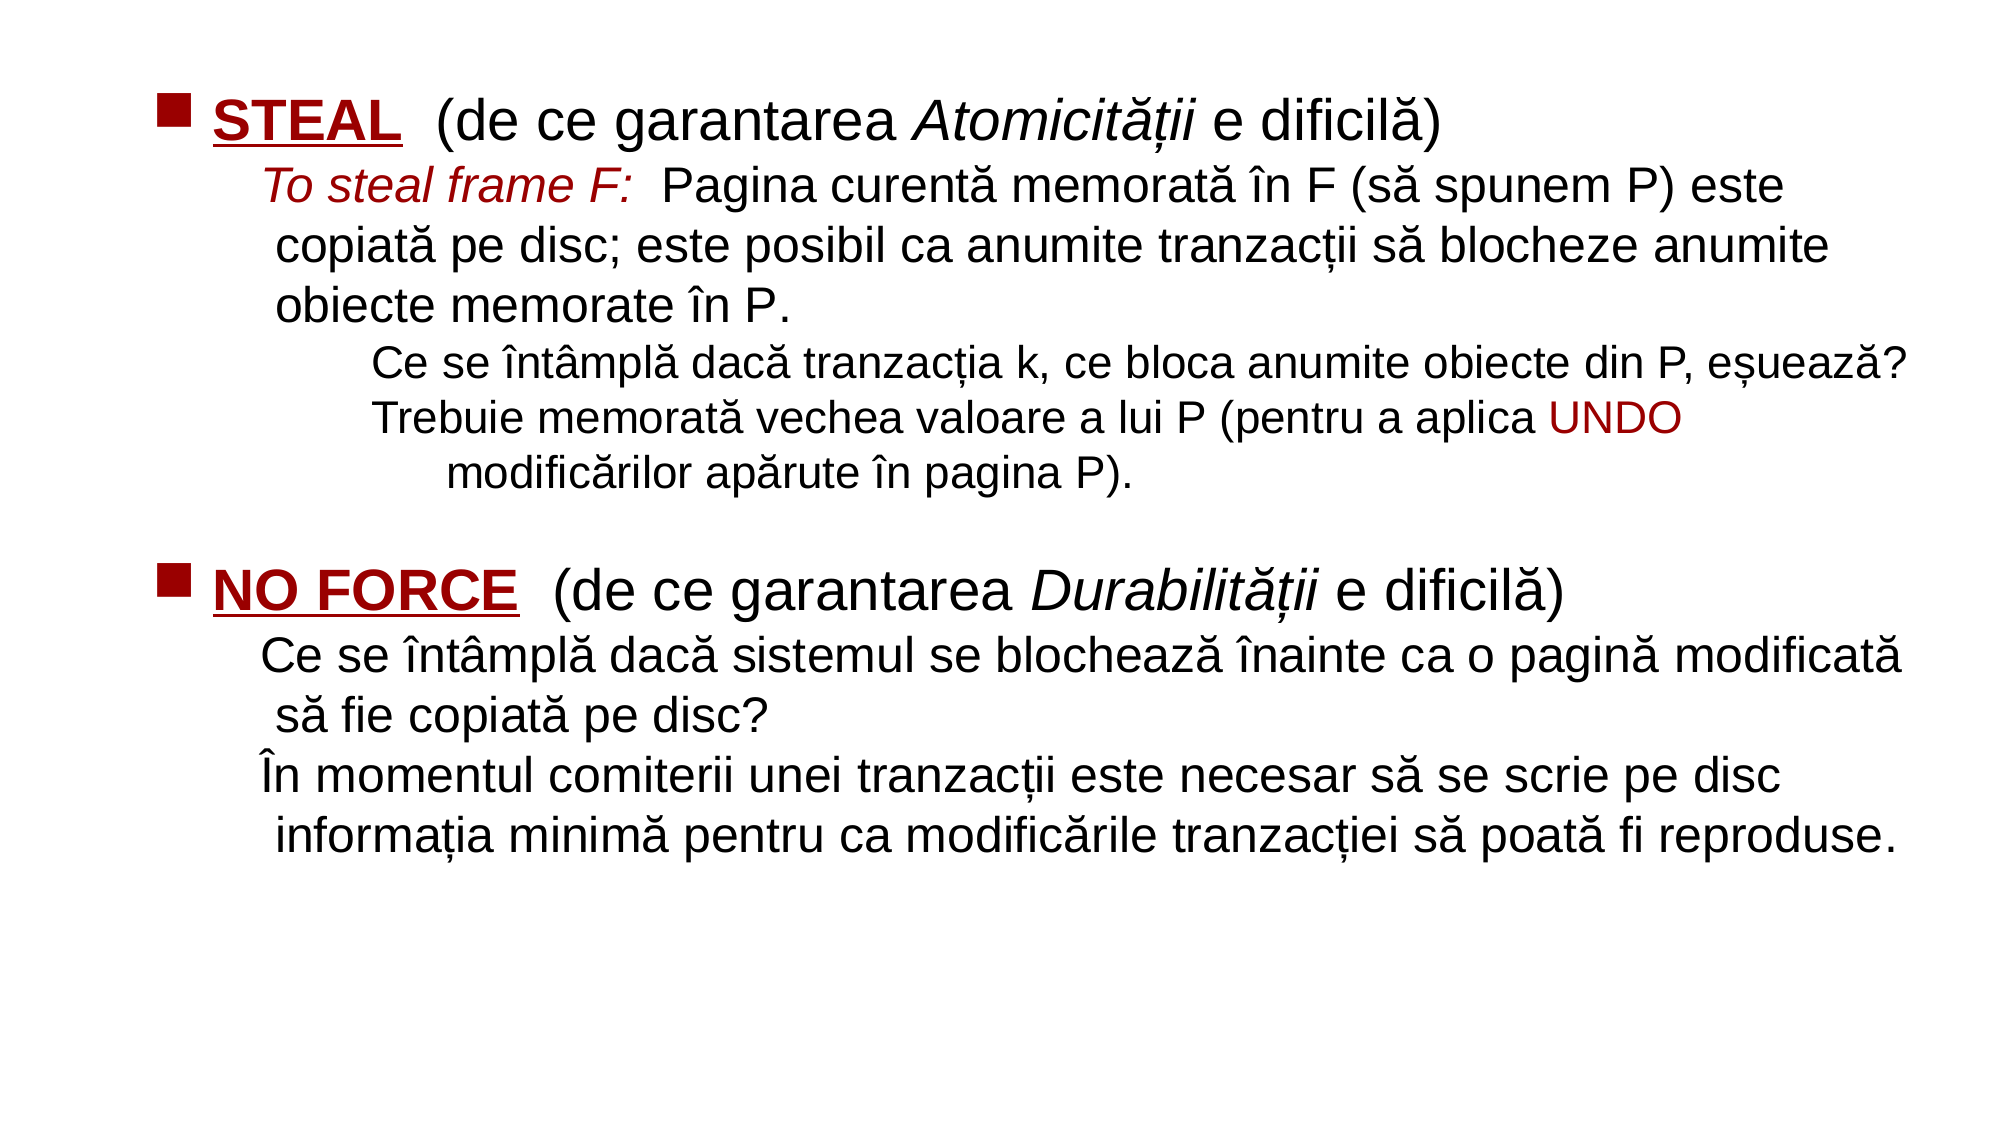

STEAL  (de ce garantarea Atomicității e dificilă)
 To steal frame F:  Pagina curentă memorată în F (să spunem P) este copiată pe disc; este posibil ca anumite tranzacții să blocheze anumite obiecte memorate în P.
Ce se întâmplă dacă tranzacția k, ce bloca anumite obiecte din P, eșuează?
Trebuie memorată vechea valoare a lui P (pentru a aplica UNDO modificărilor apărute în pagina P).

 NO FORCE  (de ce garantarea Durabilității e dificilă)
 Ce se întâmplă dacă sistemul se blochează înainte ca o pagină modificată să fie copiată pe disc?
 În momentul comiterii unei tranzacții este necesar să se scrie pe disc informația minimă pentru ca modificările tranzacției să poată fi reproduse.